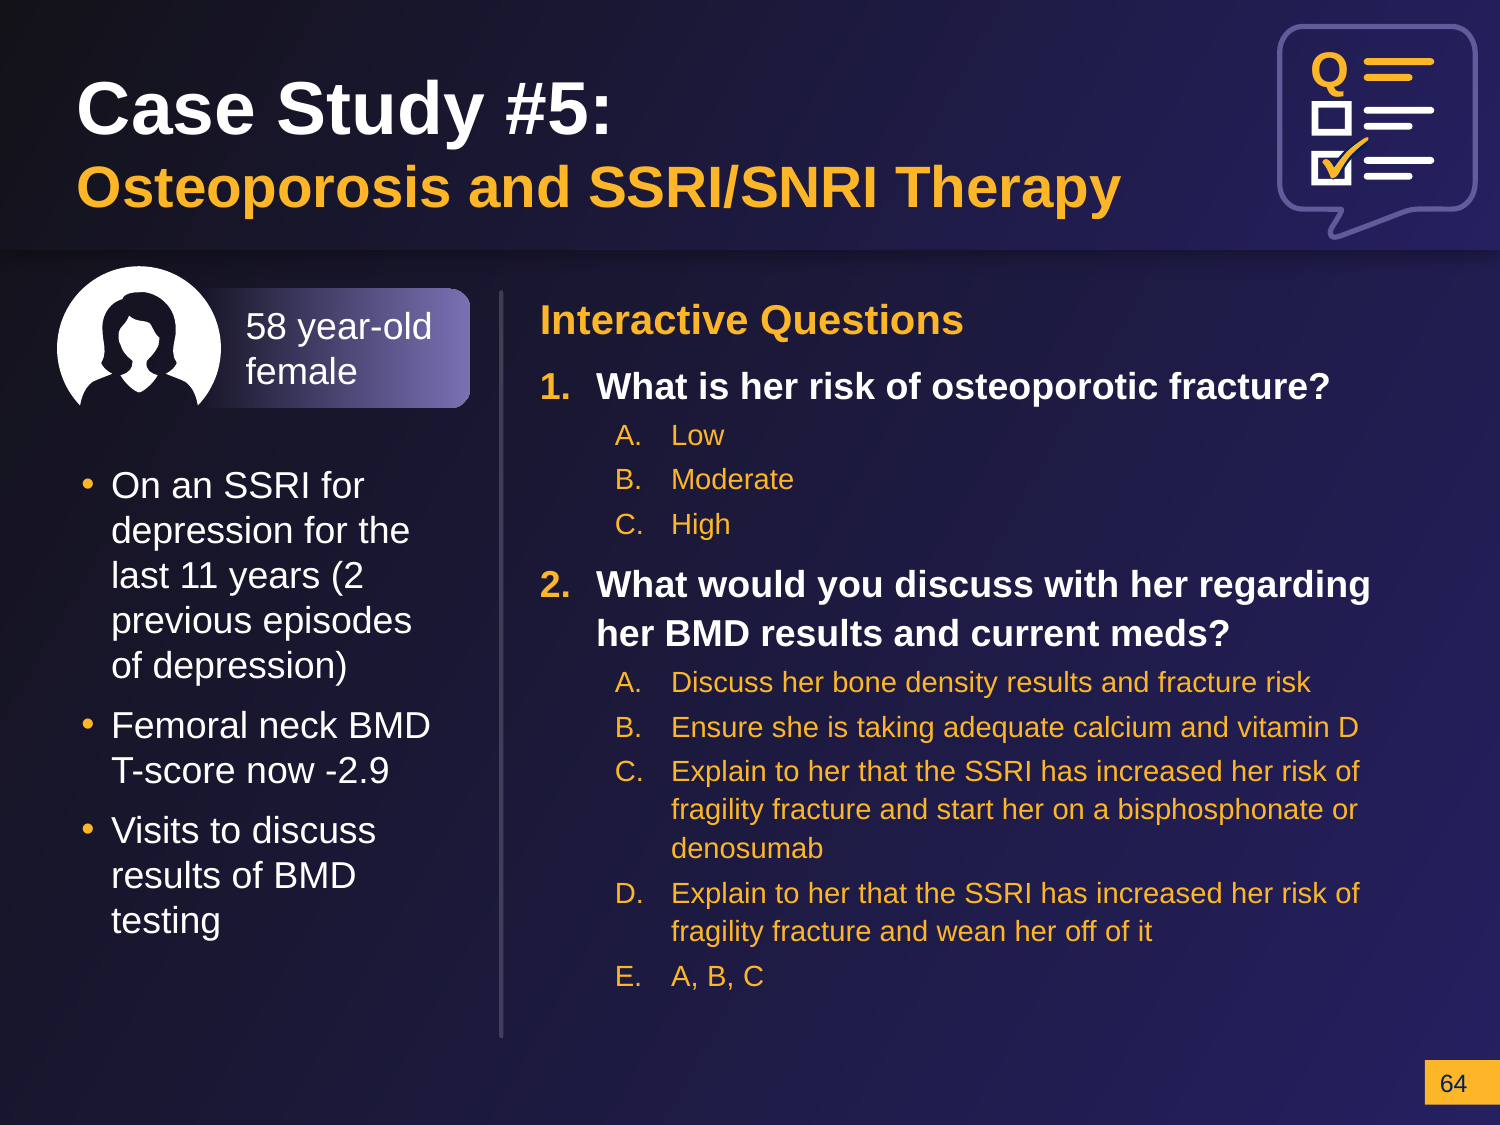

Q

Case Study #5:
Osteoporosis and SSRI/SNRI Therapy

Interactive Questions
What is her risk of osteoporotic fracture?
Low
Moderate
High
What would you discuss with her regarding her BMD results and current meds?
Discuss her bone density results and fracture risk
Ensure she is taking adequate calcium and vitamin D
Explain to her that the SSRI has increased her risk of fragility fracture and start her on a bisphosphonate or denosumab
Explain to her that the SSRI has increased her risk of fragility fracture and wean her off of it
A, B, C
58 year-old female
On an SSRI for depression for the last 11 years (2 previous episodes
of depression)
Femoral neck BMD T-score now -2.9
Visits to discuss results of BMD testing